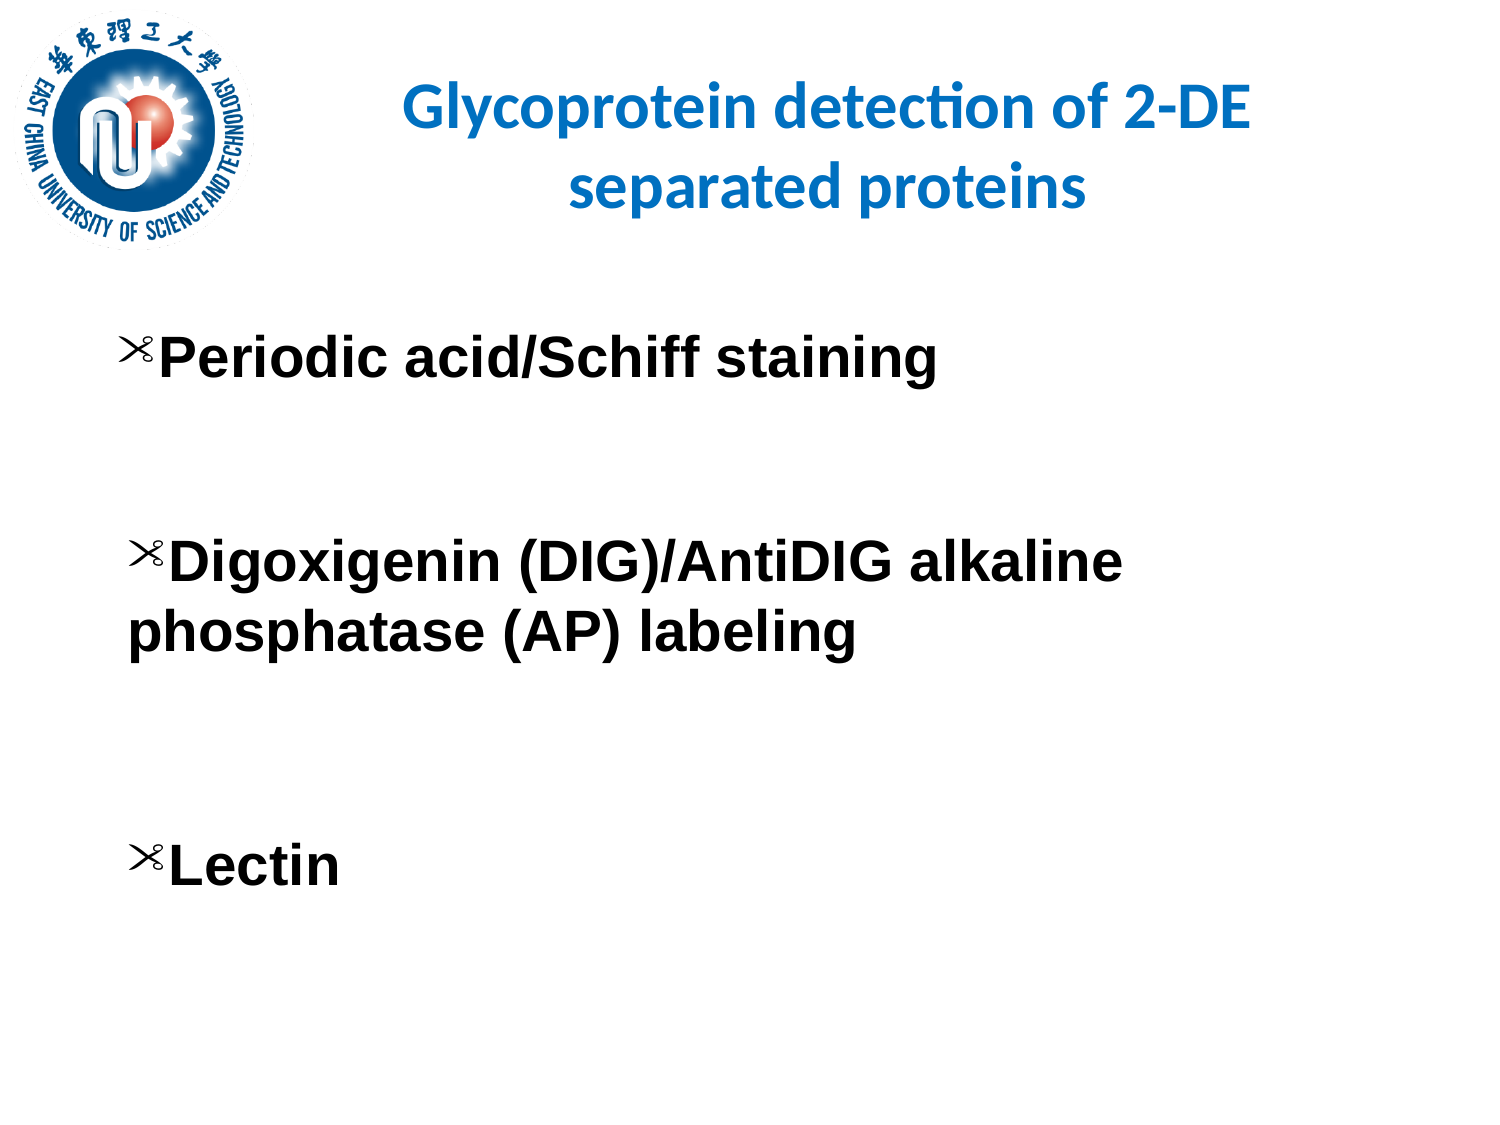

Glycoprotein detection of 2-DE separated proteins
Periodic acid/Schiff staining
Digoxigenin (DIG)/AntiDIG alkaline phosphatase (AP) labeling
Lectin